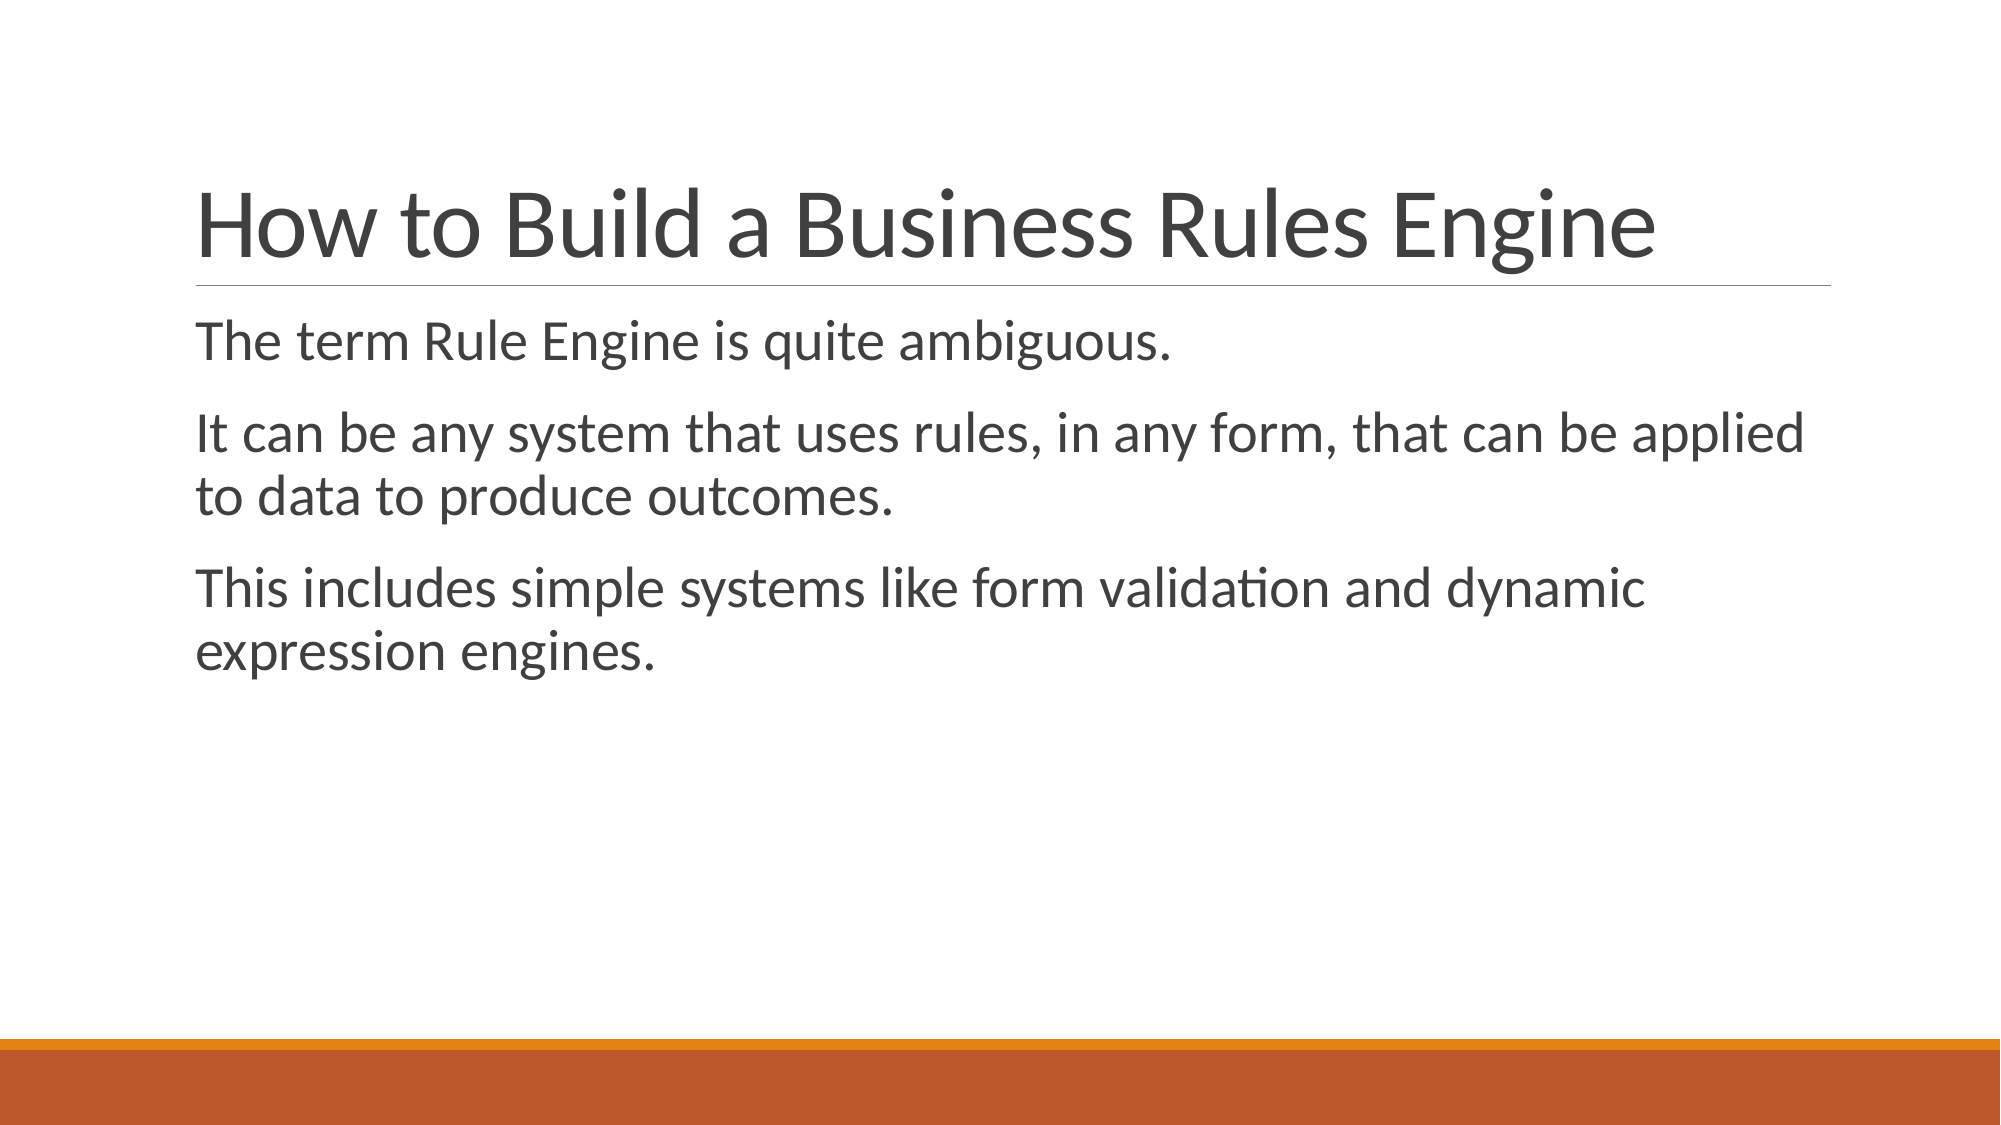

# How to Build a Business Rules Engine
The term Rule Engine is quite ambiguous.
It can be any system that uses rules, in any form, that can be applied to data to produce outcomes.
This includes simple systems like form validation and dynamic expression engines.